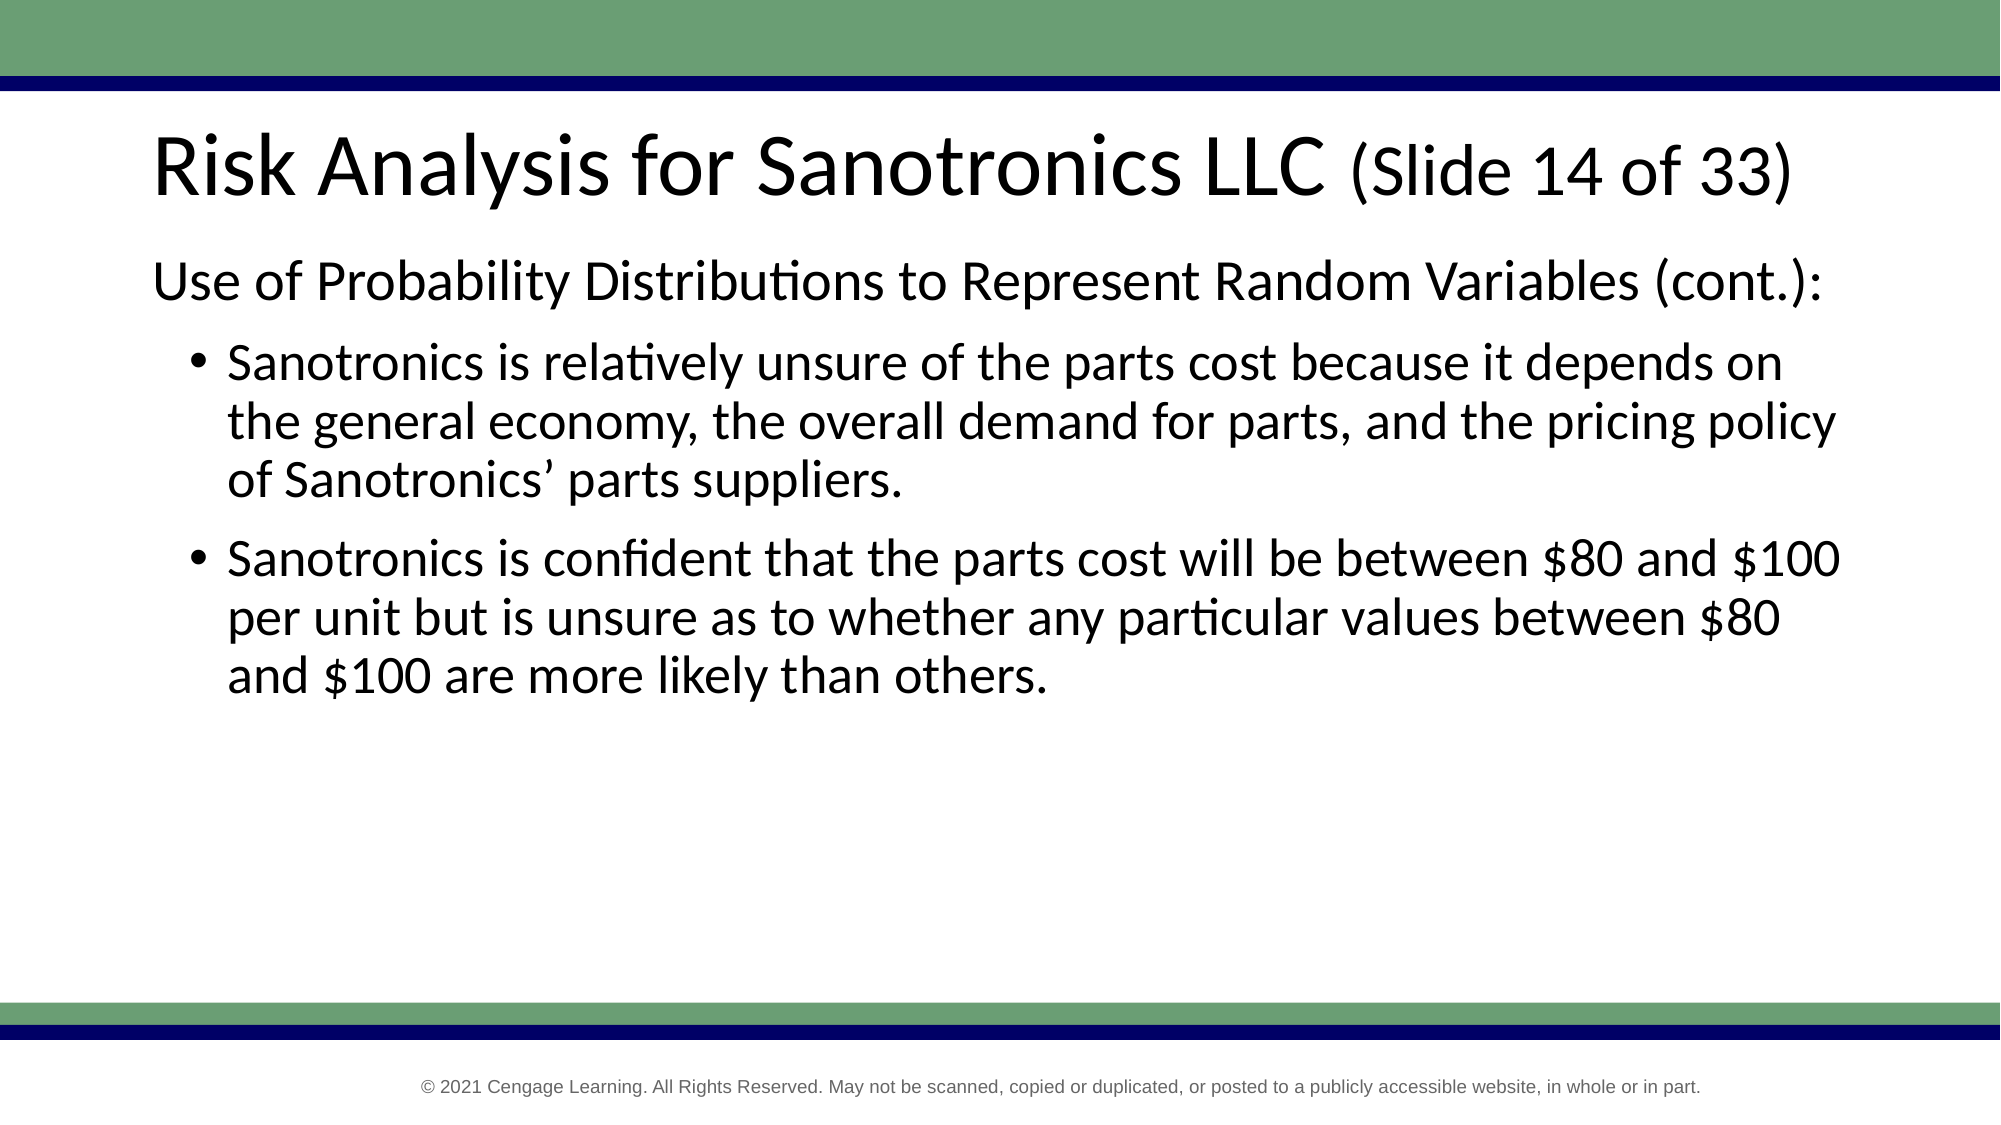

# Risk Analysis for Sanotronics LLC (Slide 14 of 33)
Use of Probability Distributions to Represent Random Variables (cont.):
Sanotronics is relatively unsure of the parts cost because it depends on the general economy, the overall demand for parts, and the pricing policy of Sanotronics’ parts suppliers.
Sanotronics is confident that the parts cost will be between $80 and $100 per unit but is unsure as to whether any particular values between $80 and $100 are more likely than others.